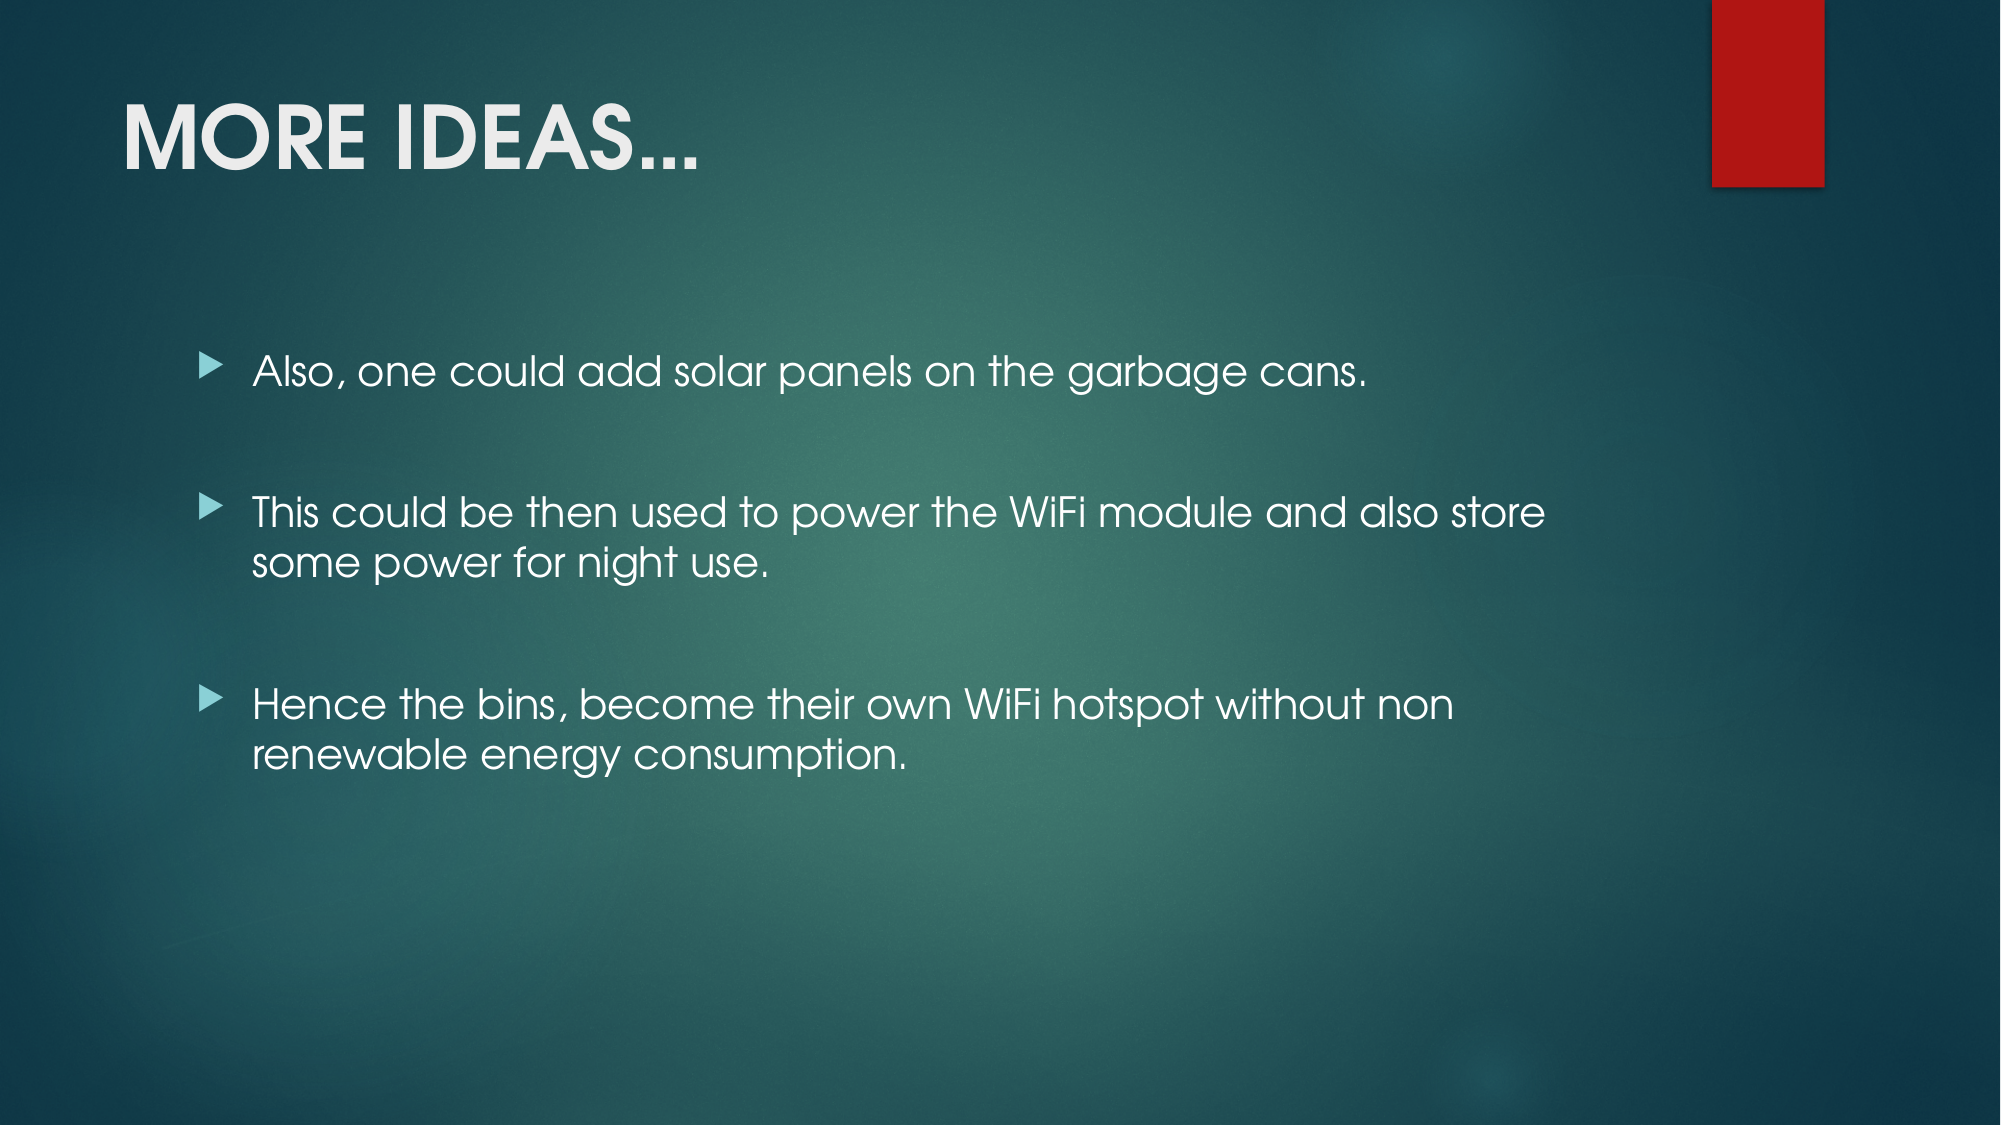

# MORE IDEAS…
Also, one could add solar panels on the garbage cans.

This could be then used to power the WiFi module and also store some power for night use.

Hence the bins, become their own WiFi hotspot without non renewable energy consumption.